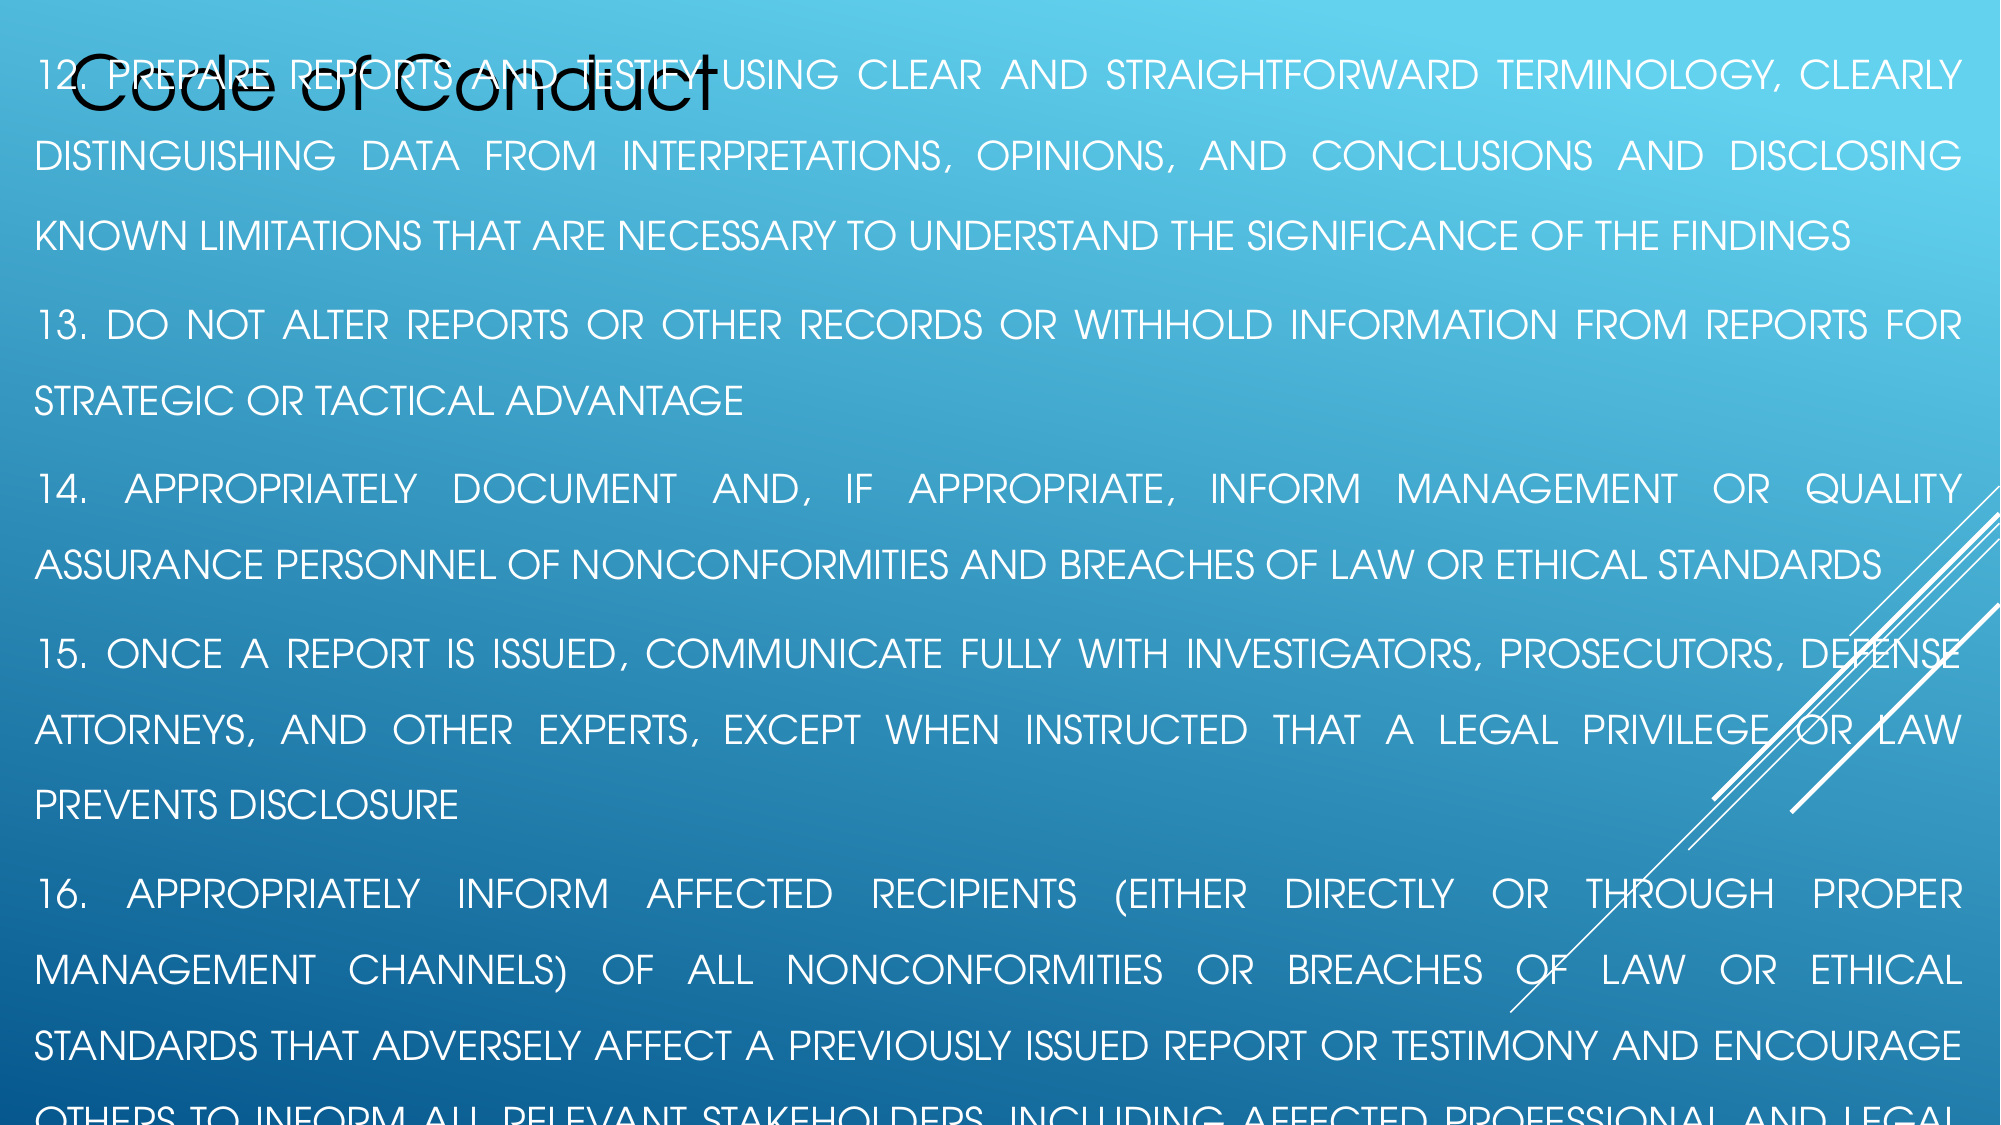

# Code of Conduct
12. Prepare reports and testify using clear and straightforward terminology, clearly distinguishing data from interpretations, opinions, and conclusions and disclosing known limitations that are necessary to understand the significance of the findings
13. Do not alter reports or other records or withhold information from reports for strategic or tactical advantage
14. Appropriately document and, if appropriate, inform management or quality assurance personnel of nonconformities and breaches of law or ethical standards
15. Once a report is issued, communicate fully with investigators, prosecutors, defense attorneys, and other experts, except when instructed that a legal privilege or law prevents disclosure
16. Appropriately inform affected recipients (either directly or through proper management channels) of all nonconformities or breaches of law or ethical standards that adversely affect a previously issued report or testimony and encourage others to inform all relevant stakeholders, including affected professional and legal parties, victim(s) and defendant(s)